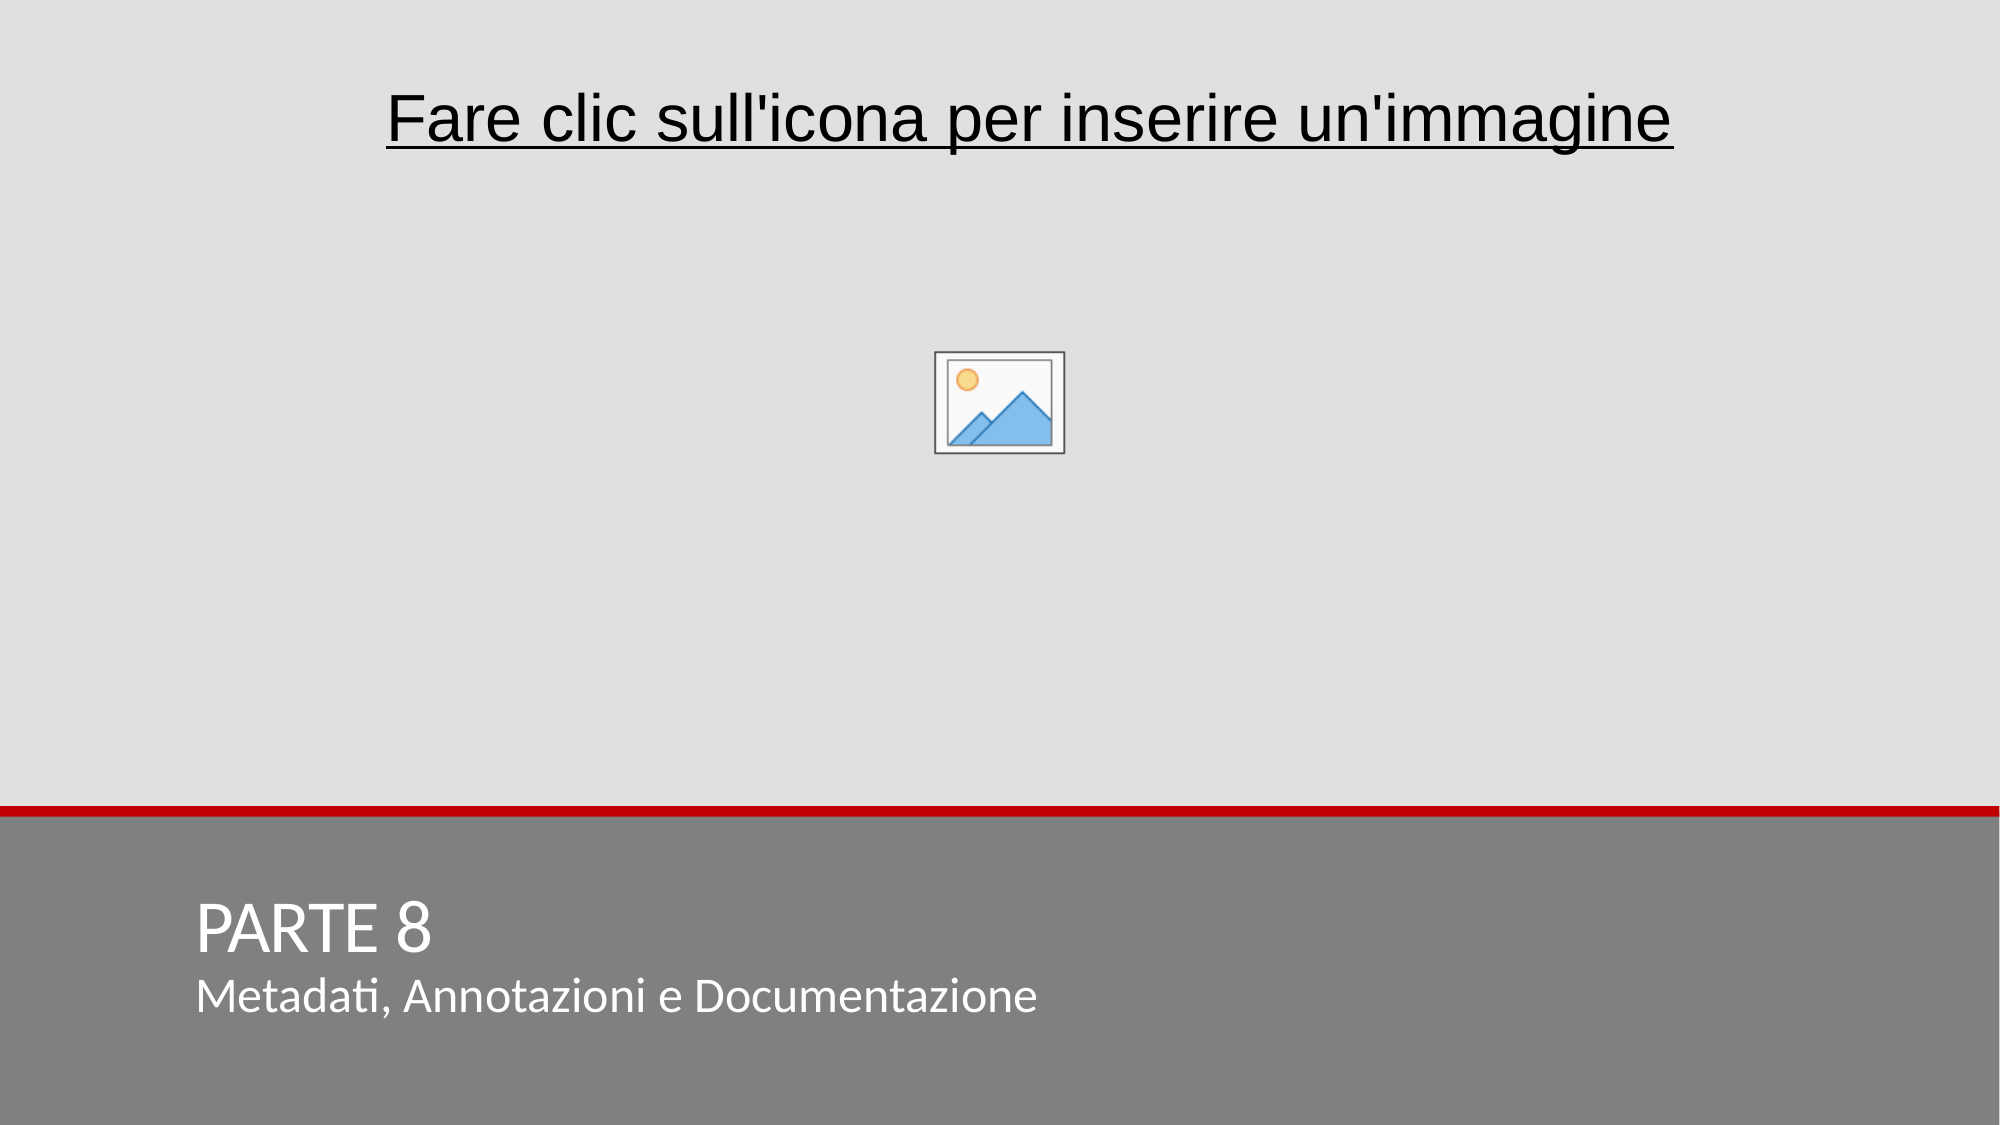

# PARTE 8
Metadati, Annotazioni e Documentazione